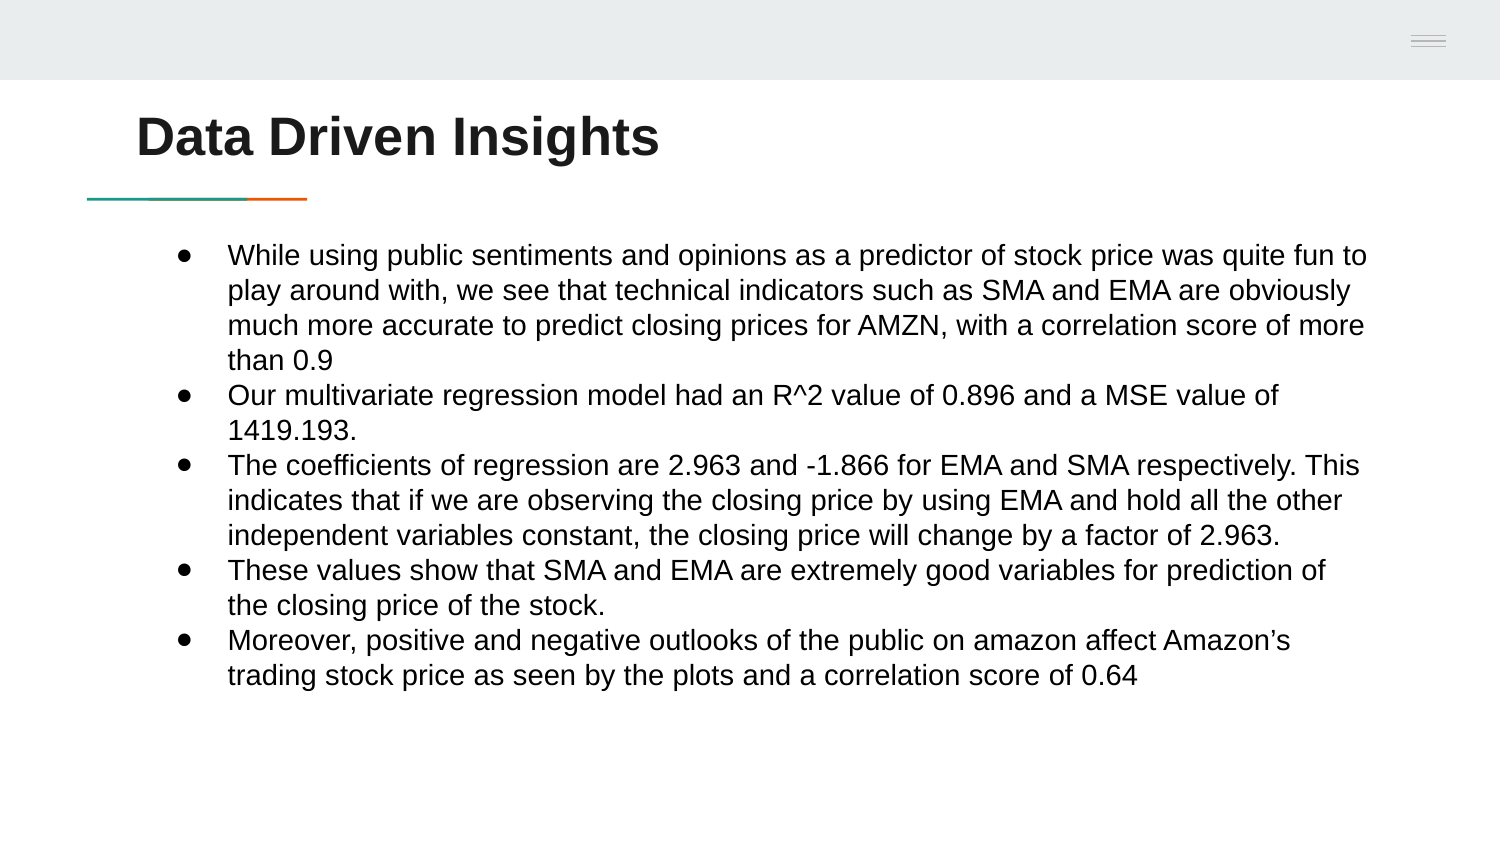

# Data Driven Insights
While using public sentiments and opinions as a predictor of stock price was quite fun to play around with, we see that technical indicators such as SMA and EMA are obviously much more accurate to predict closing prices for AMZN, with a correlation score of more than 0.9
Our multivariate regression model had an R^2 value of 0.896 and a MSE value of 1419.193.
The coefficients of regression are 2.963 and -1.866 for EMA and SMA respectively. This indicates that if we are observing the closing price by using EMA and hold all the other independent variables constant, the closing price will change by a factor of 2.963.
These values show that SMA and EMA are extremely good variables for prediction of the closing price of the stock.
Moreover, positive and negative outlooks of the public on amazon affect Amazon’s trading stock price as seen by the plots and a correlation score of 0.64